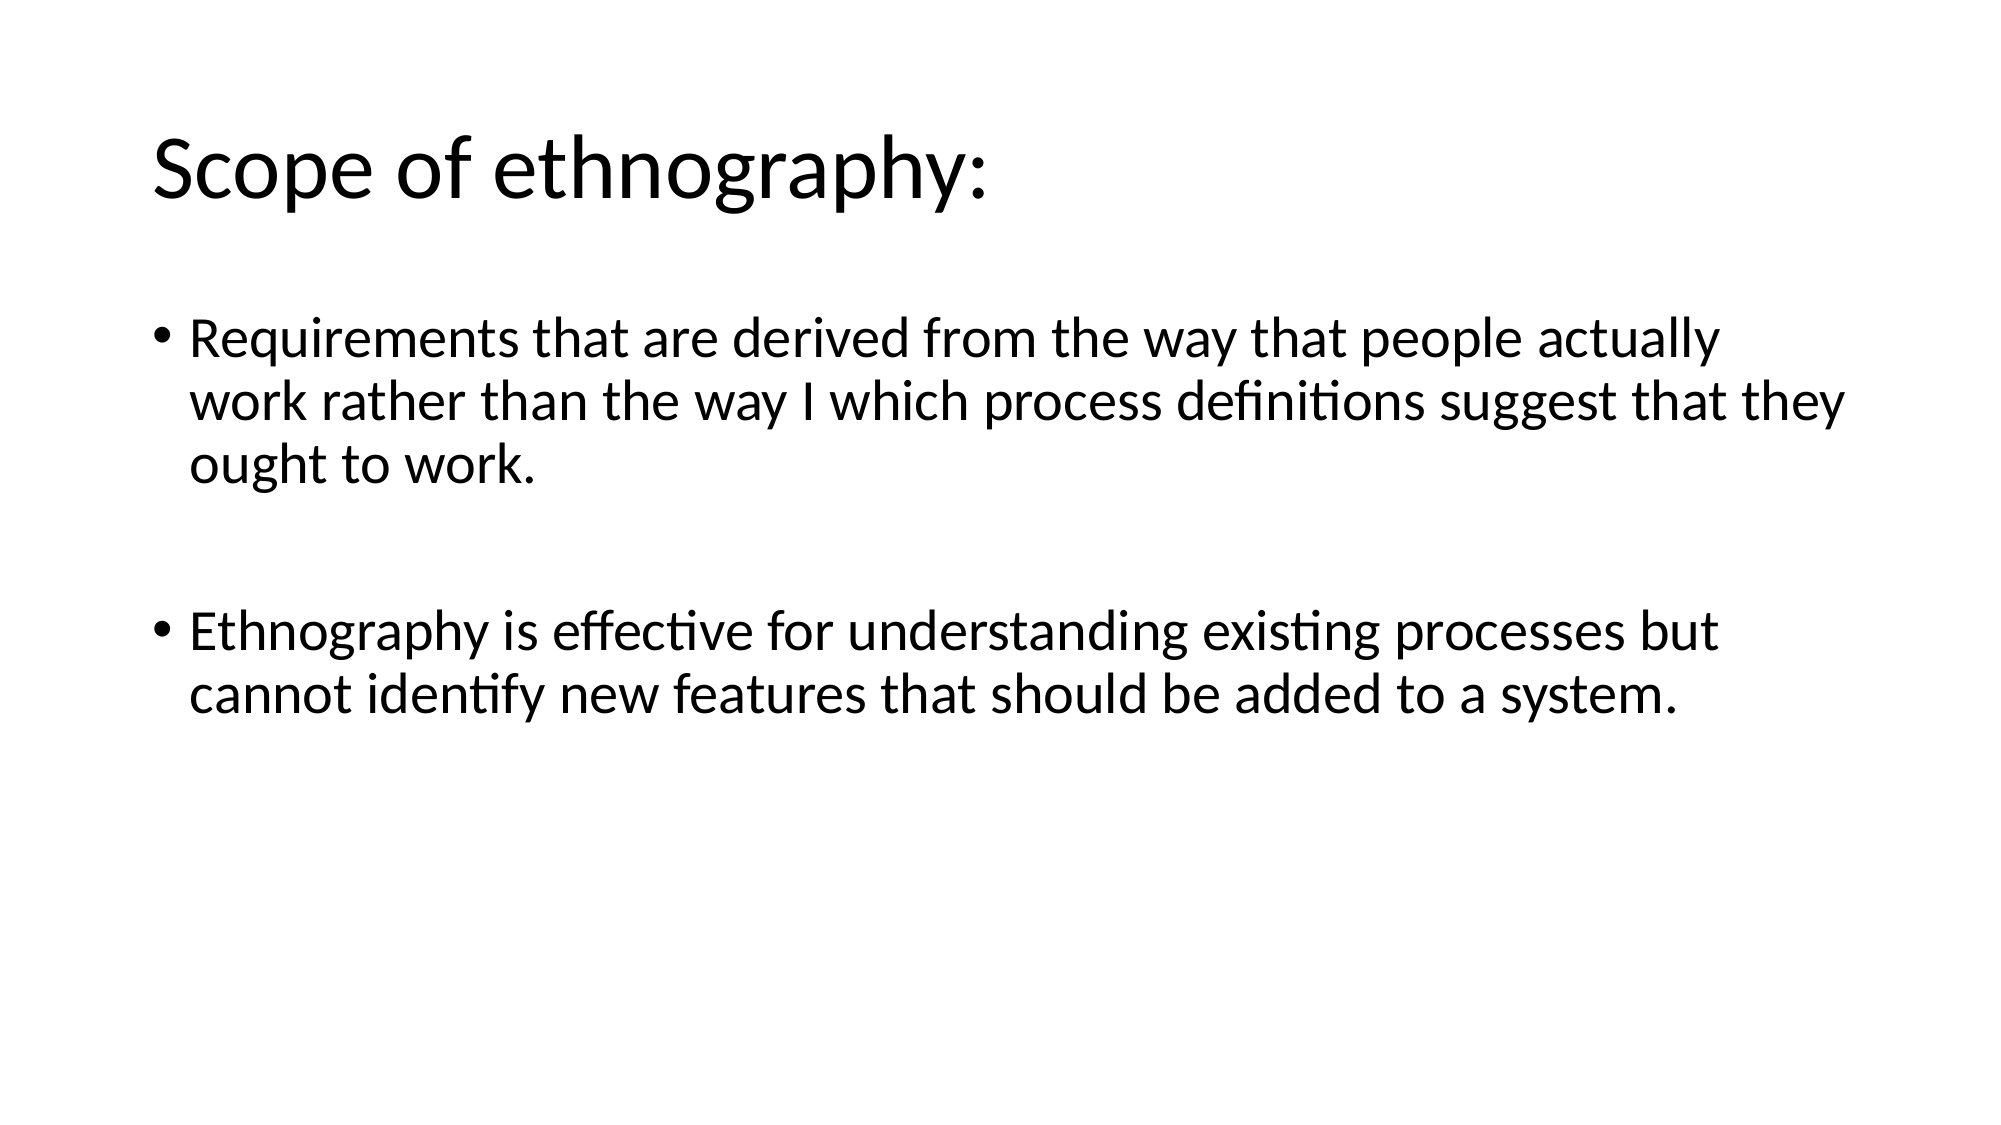

# Scope of ethnography:
Requirements that are derived from the way that people actually work rather than the way I which process definitions suggest that they ought to work.

Ethnography is effective for understanding existing processes but cannot identify new features that should be added to a system.